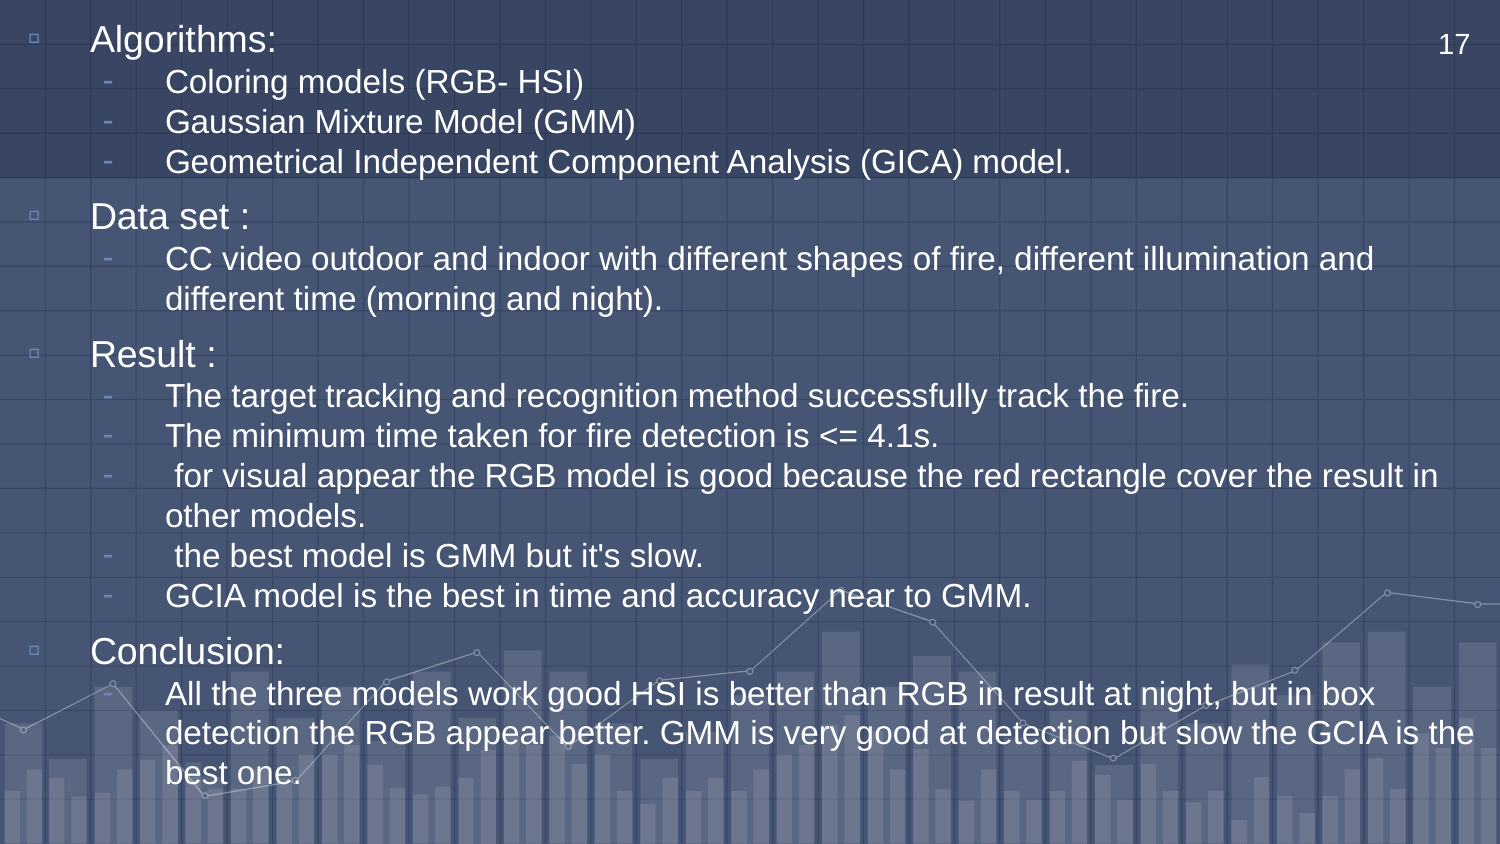

17
Algorithms:
Coloring models (RGB- HSI)
Gaussian Mixture Model (GMM)
Geometrical Independent Component Analysis (GICA) model.
Data set :
CC video outdoor and indoor with different shapes of fire, different illumination and different time (morning and night).
Result :
The target tracking and recognition method successfully track the fire.
The minimum time taken for fire detection is <= 4.1s.
 for visual appear the RGB model is good because the red rectangle cover the result in other models.
 the best model is GMM but it's slow.
GCIA model is the best in time and accuracy near to GMM.
Conclusion:
All the three models work good HSI is better than RGB in result at night, but in box detection the RGB appear better. GMM is very good at detection but slow the GCIA is the best one.